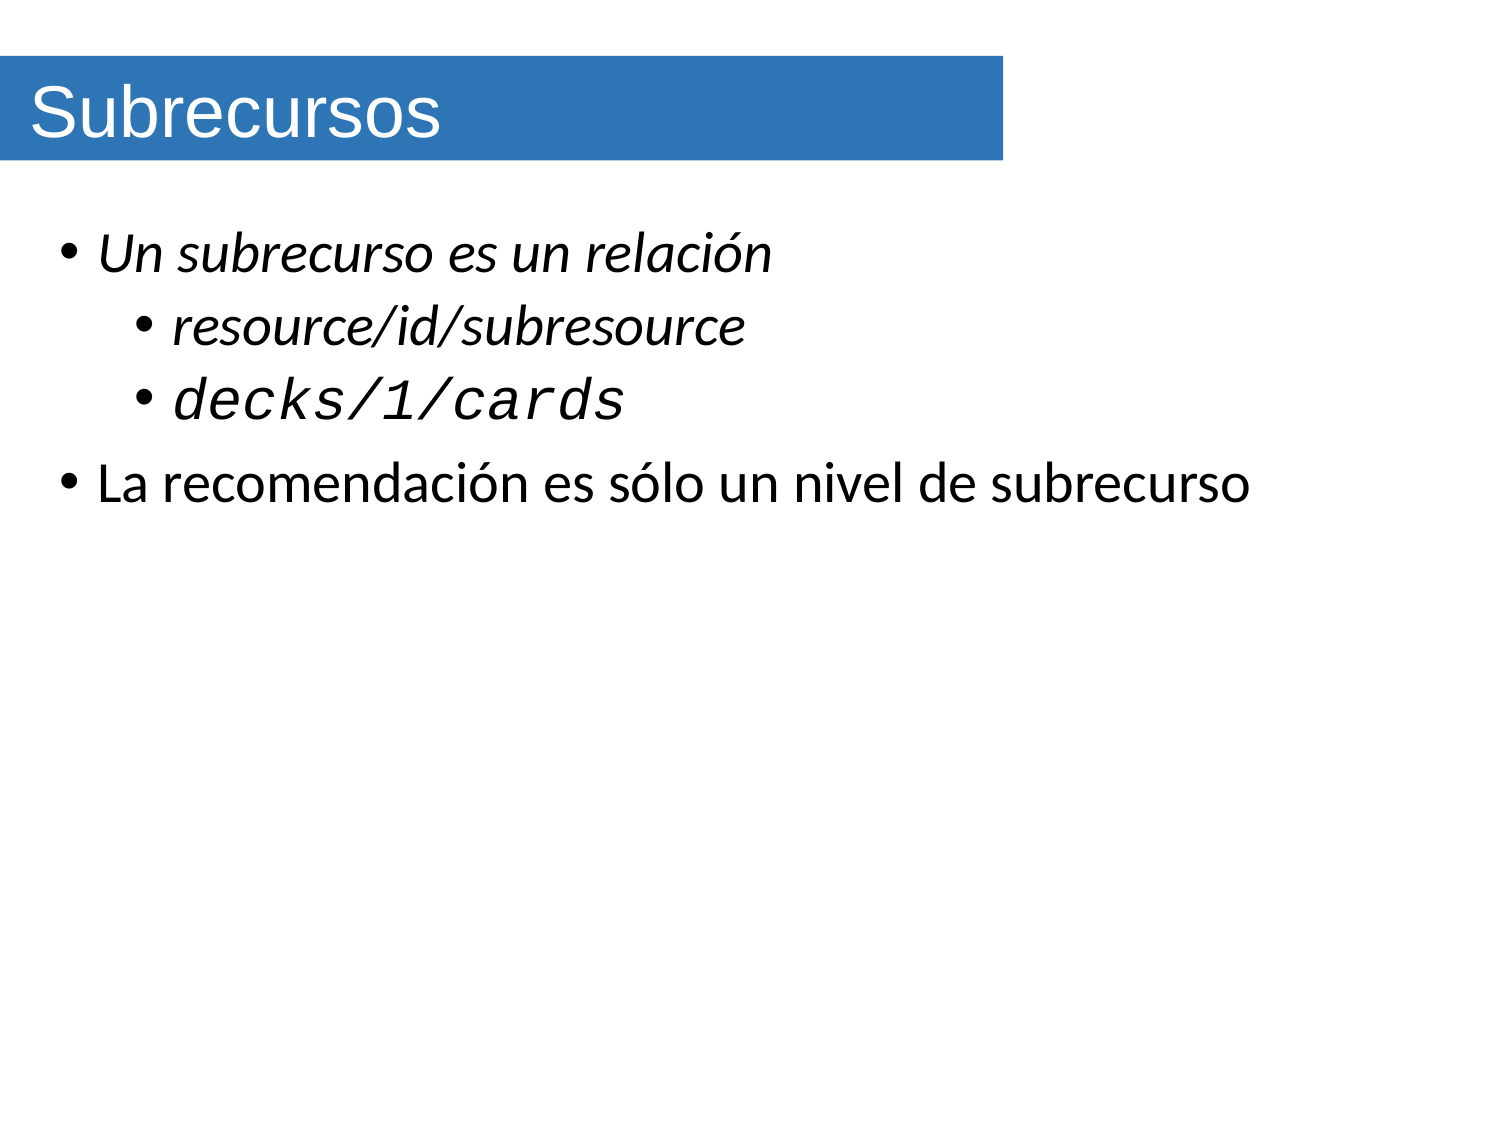

# Subrecursos
Un subrecurso es un relación
resource/id/subresource
decks/1/cards
La recomendación es sólo un nivel de subrecurso